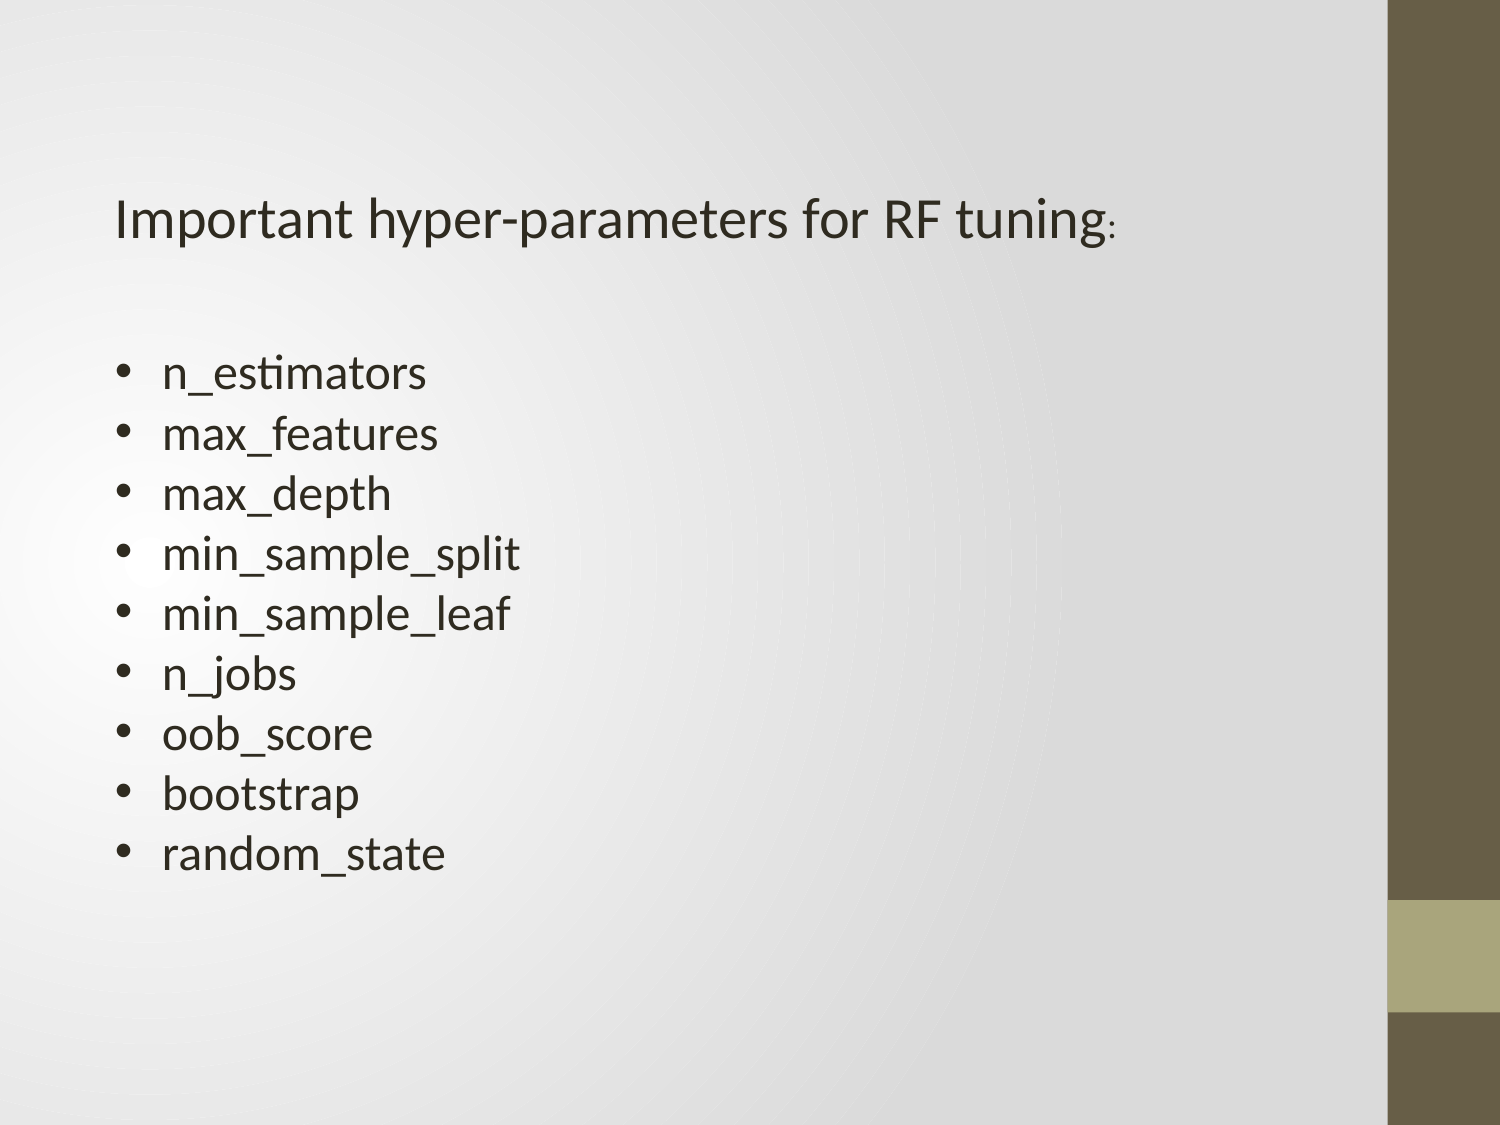

Important hyper-parameters for RF tuning:

n_estimators
max_features
max_depth
min_sample_split
min_sample_leaf
n_jobs
oob_score
bootstrap
random_state